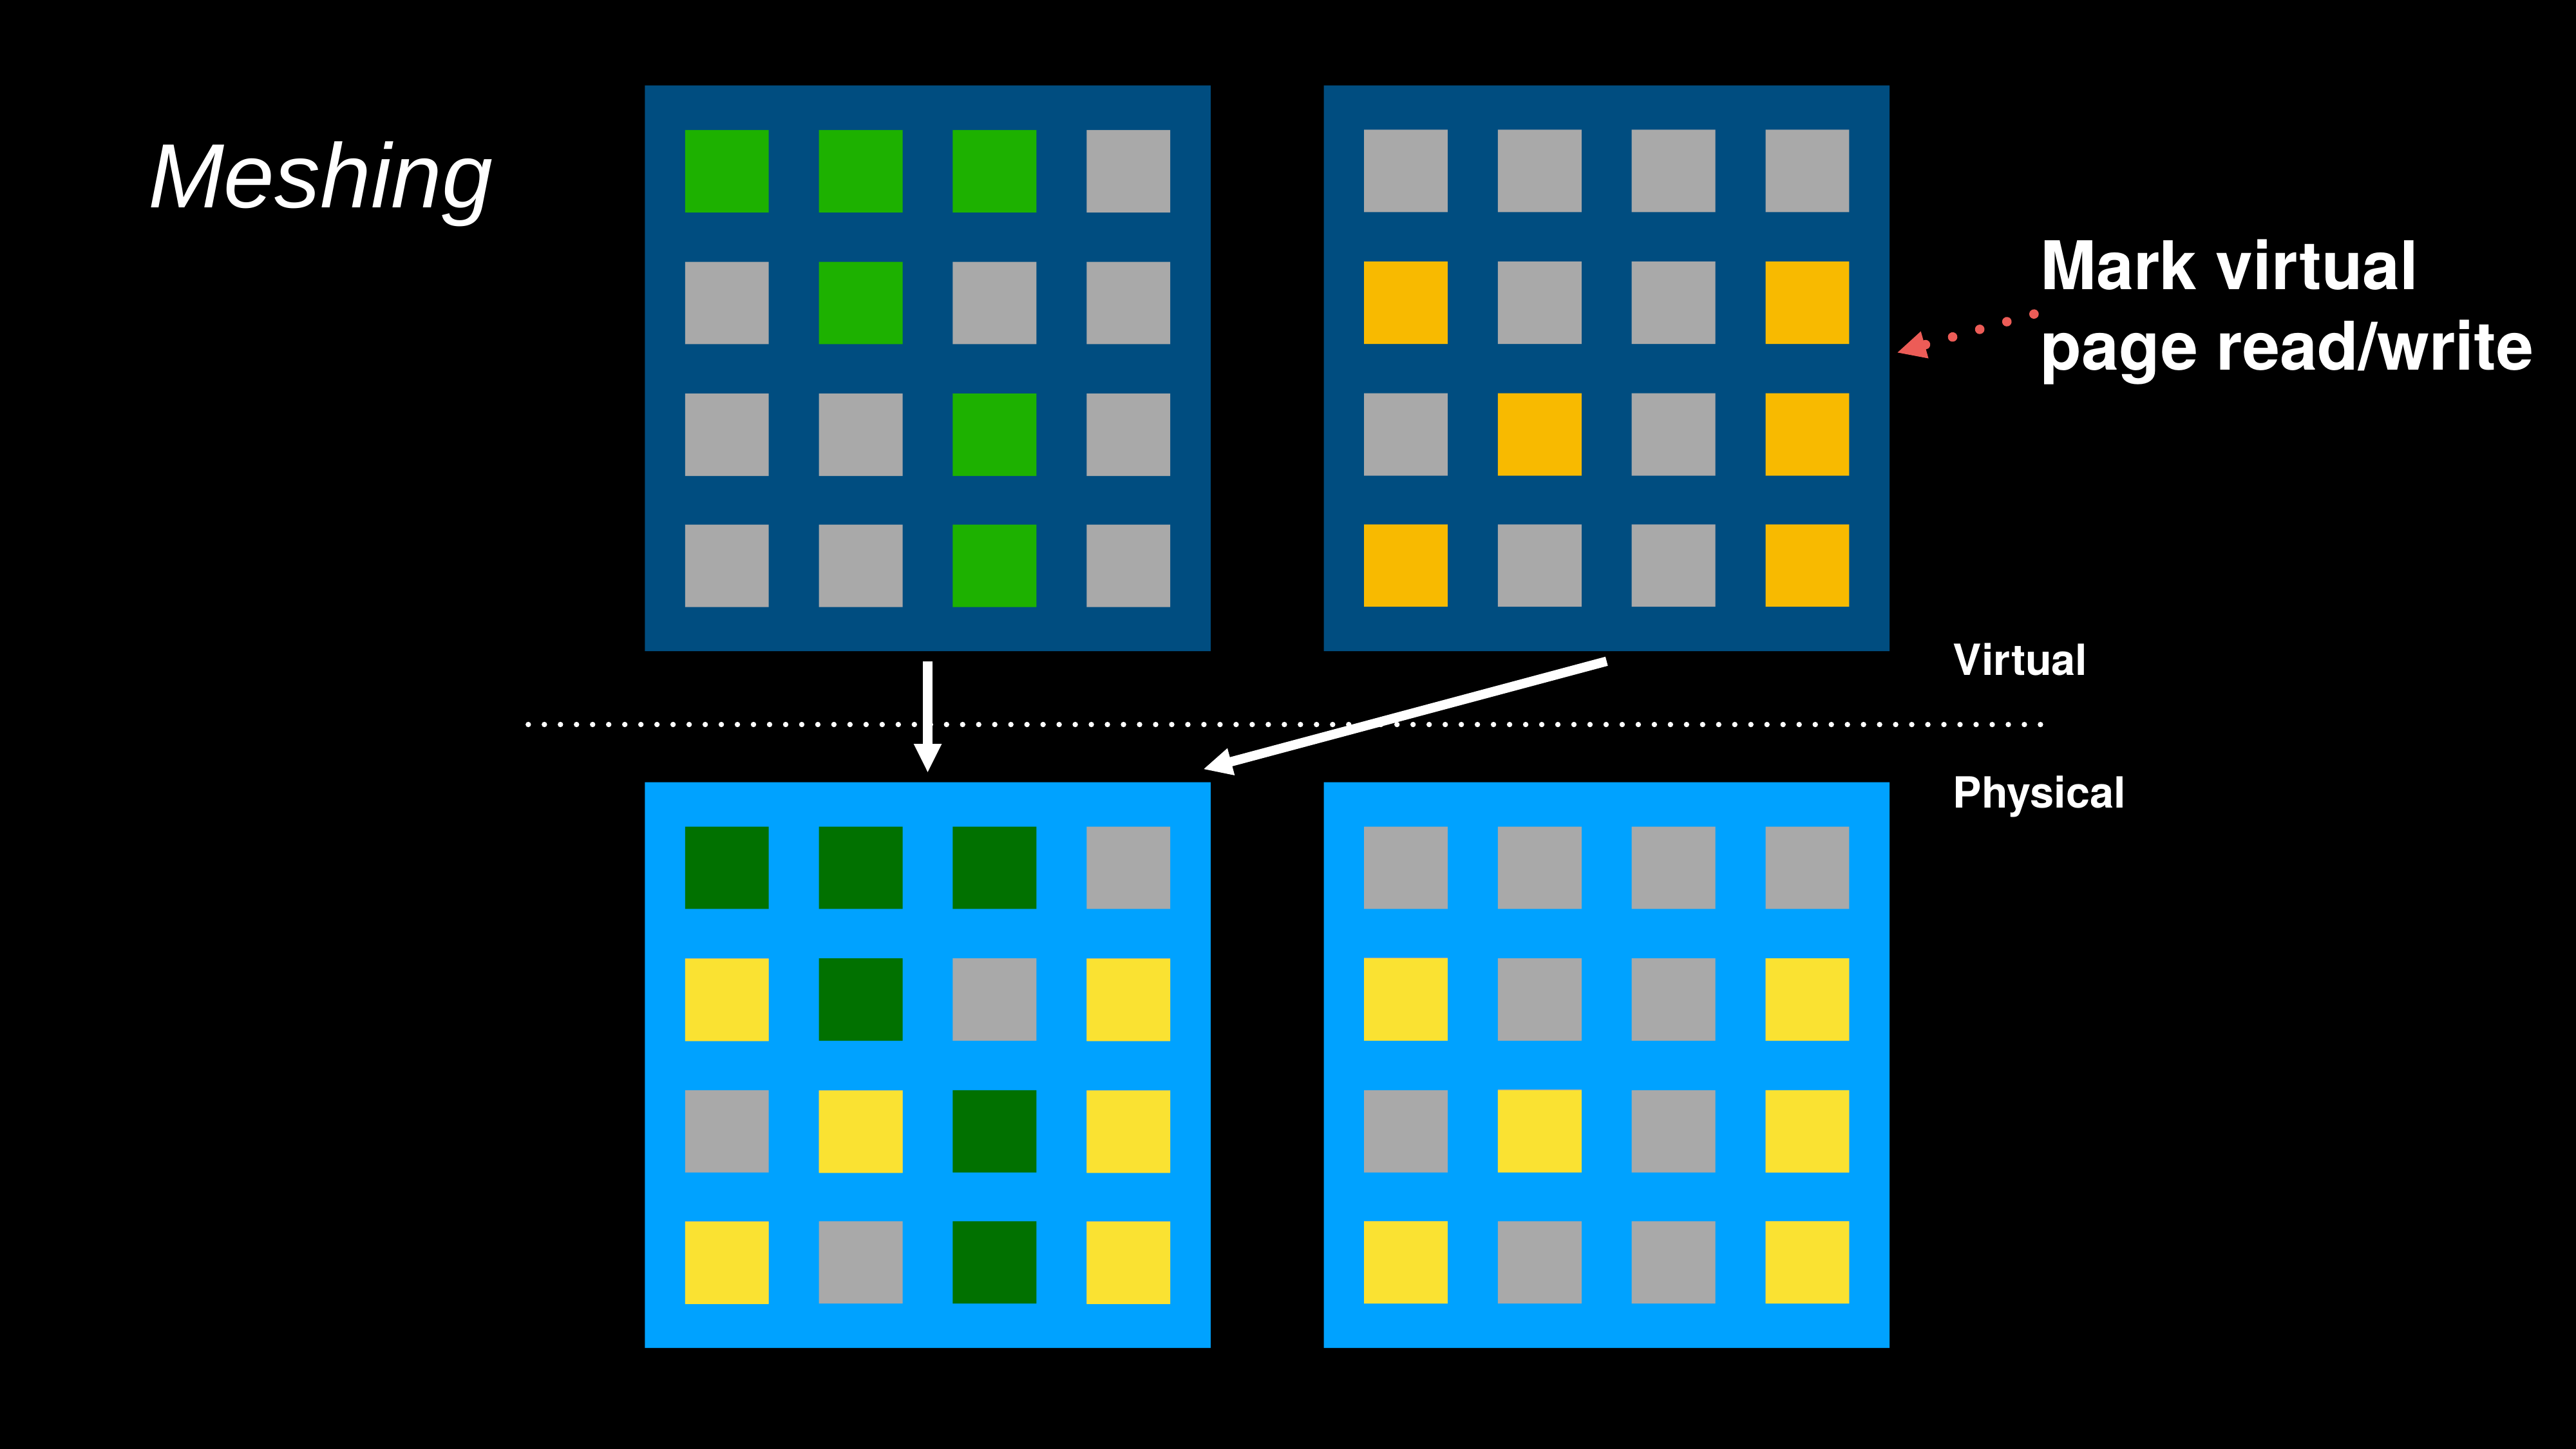

Meshing

Mark virtual
page read/write

Virtual

Physical